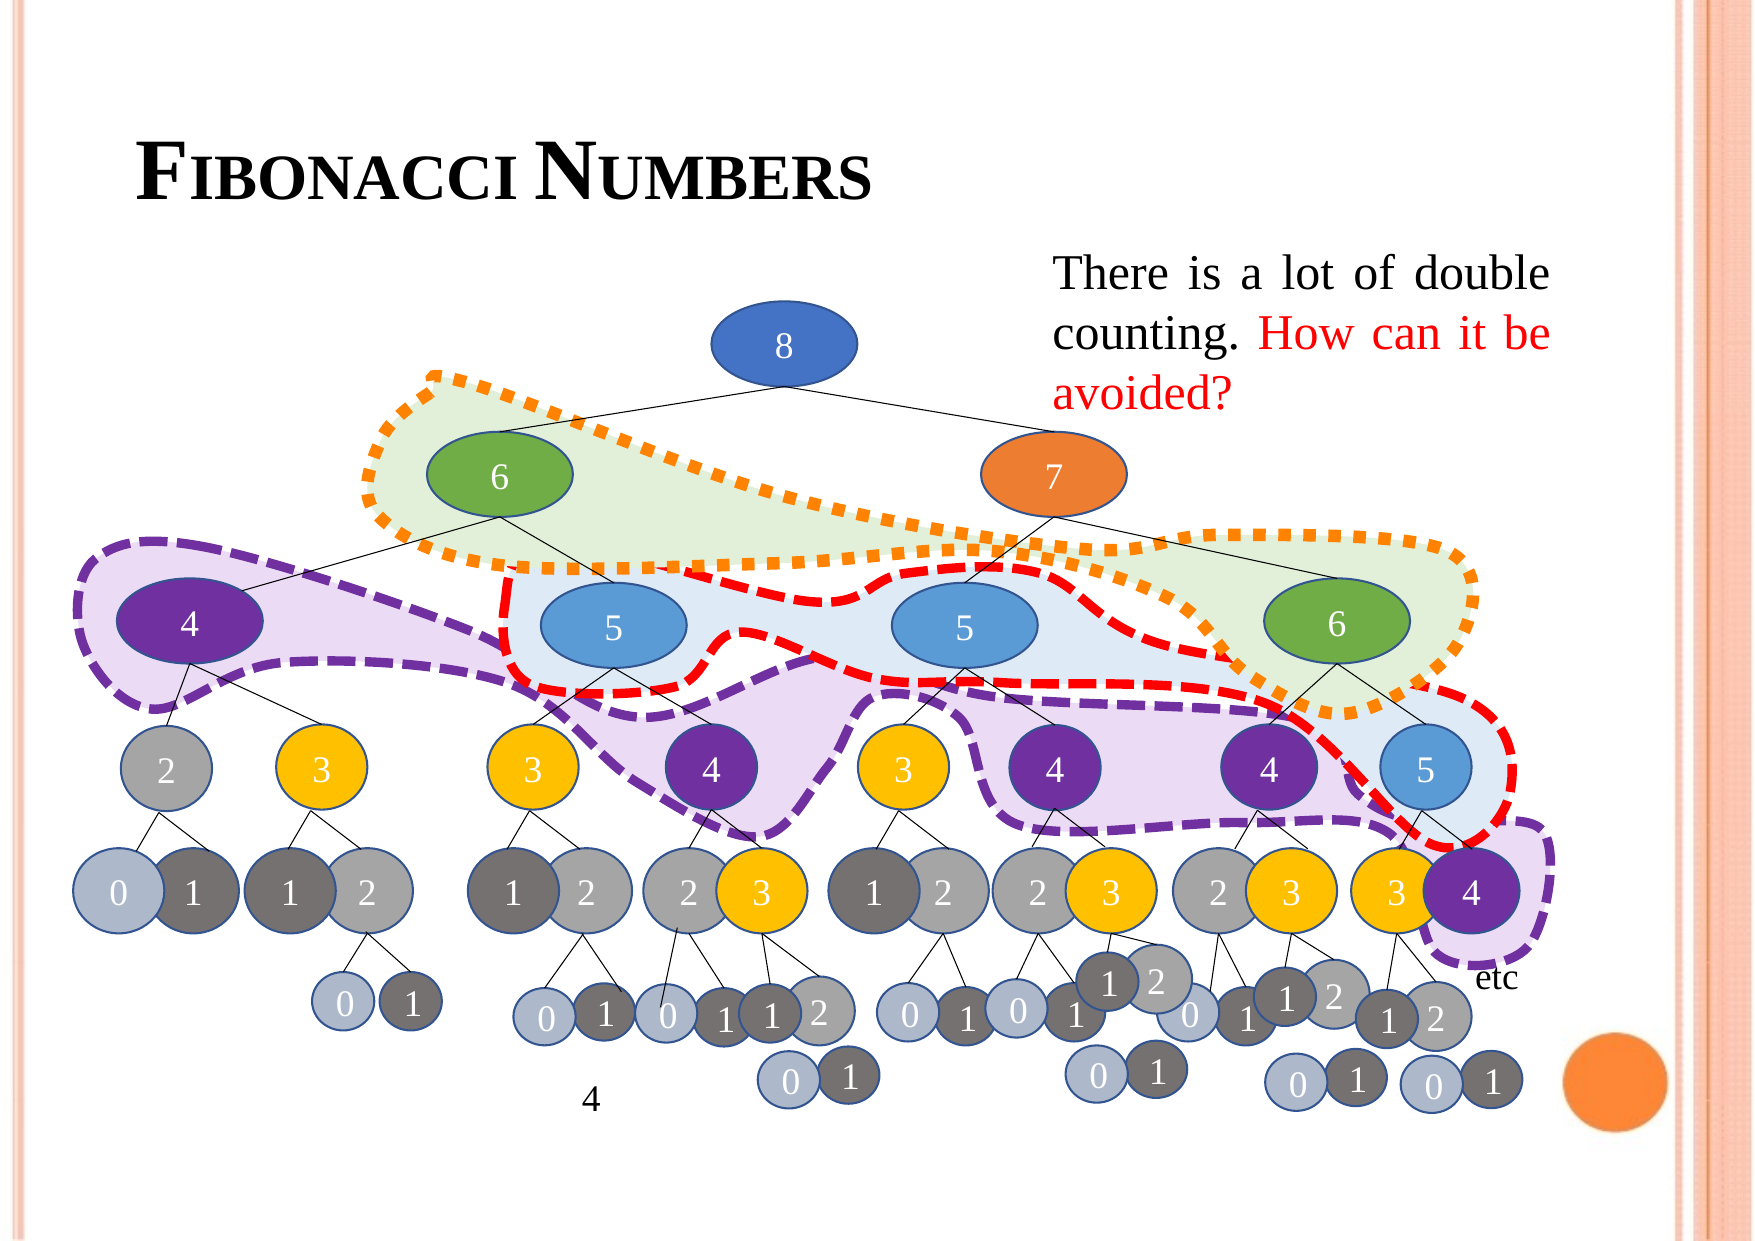

# FIBONACCI NUMBERS
There is a lot of double counting. How can it be avoided?
8

6
7

4
6
5
5
3
3
4
3
4
5
4
2
0
1
1
2
1
2
2
3
1
2
2
3
2
3
3
4
2
etc
1
2
1
1
0
2
0
2
0
1
0
1
0
1
1
1
0
1
1
1
0
1
1
1
0
0
0
4

4